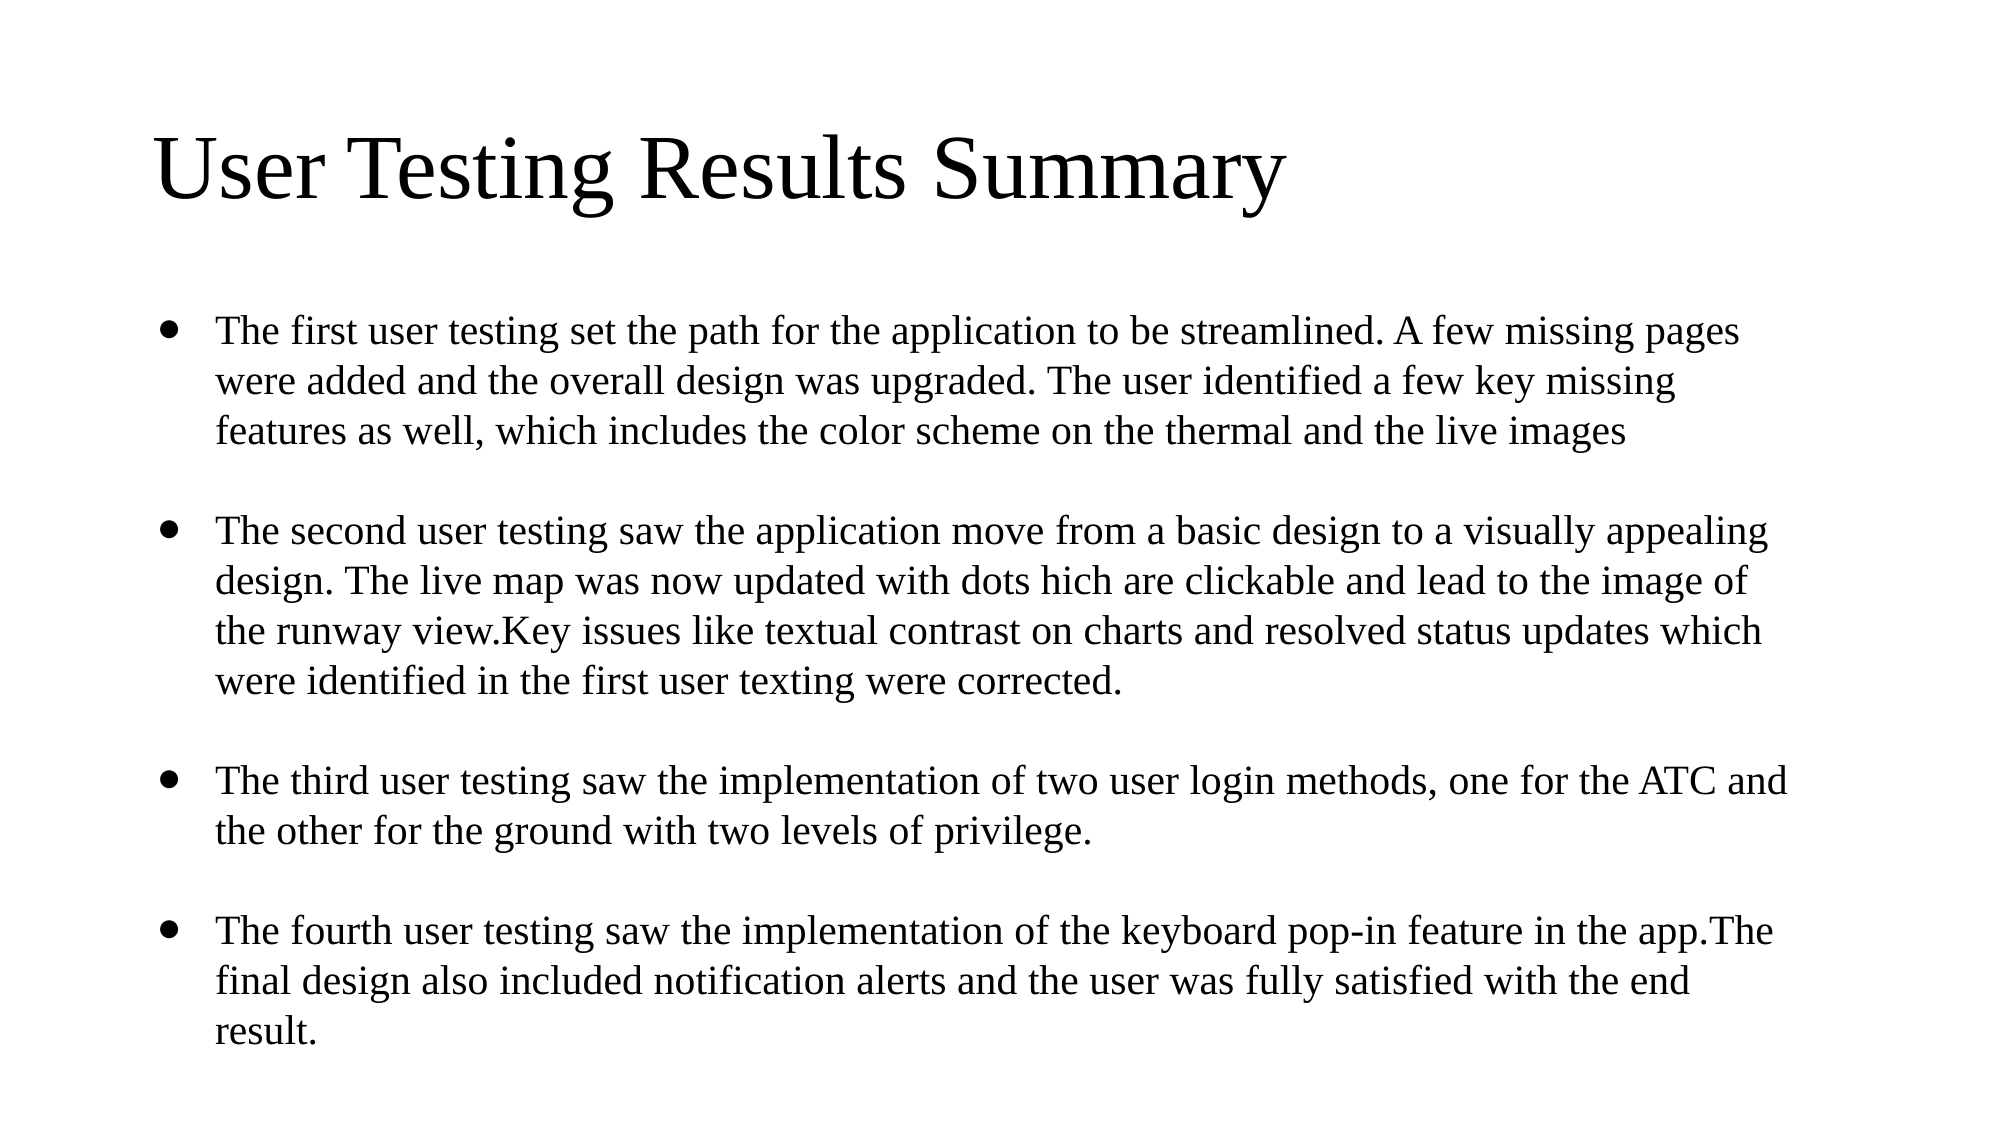

# User Testing Results Summary
The first user testing set the path for the application to be streamlined. A few missing pages were added and the overall design was upgraded. The user identified a few key missing features as well, which includes the color scheme on the thermal and the live images

The second user testing saw the application move from a basic design to a visually appealing design. The live map was now updated with dots hich are clickable and lead to the image of the runway view.Key issues like textual contrast on charts and resolved status updates which were identified in the first user texting were corrected.

The third user testing saw the implementation of two user login methods, one for the ATC and the other for the ground with two levels of privilege.

The fourth user testing saw the implementation of the keyboard pop-in feature in the app.The final design also included notification alerts and the user was fully satisfied with the end result.